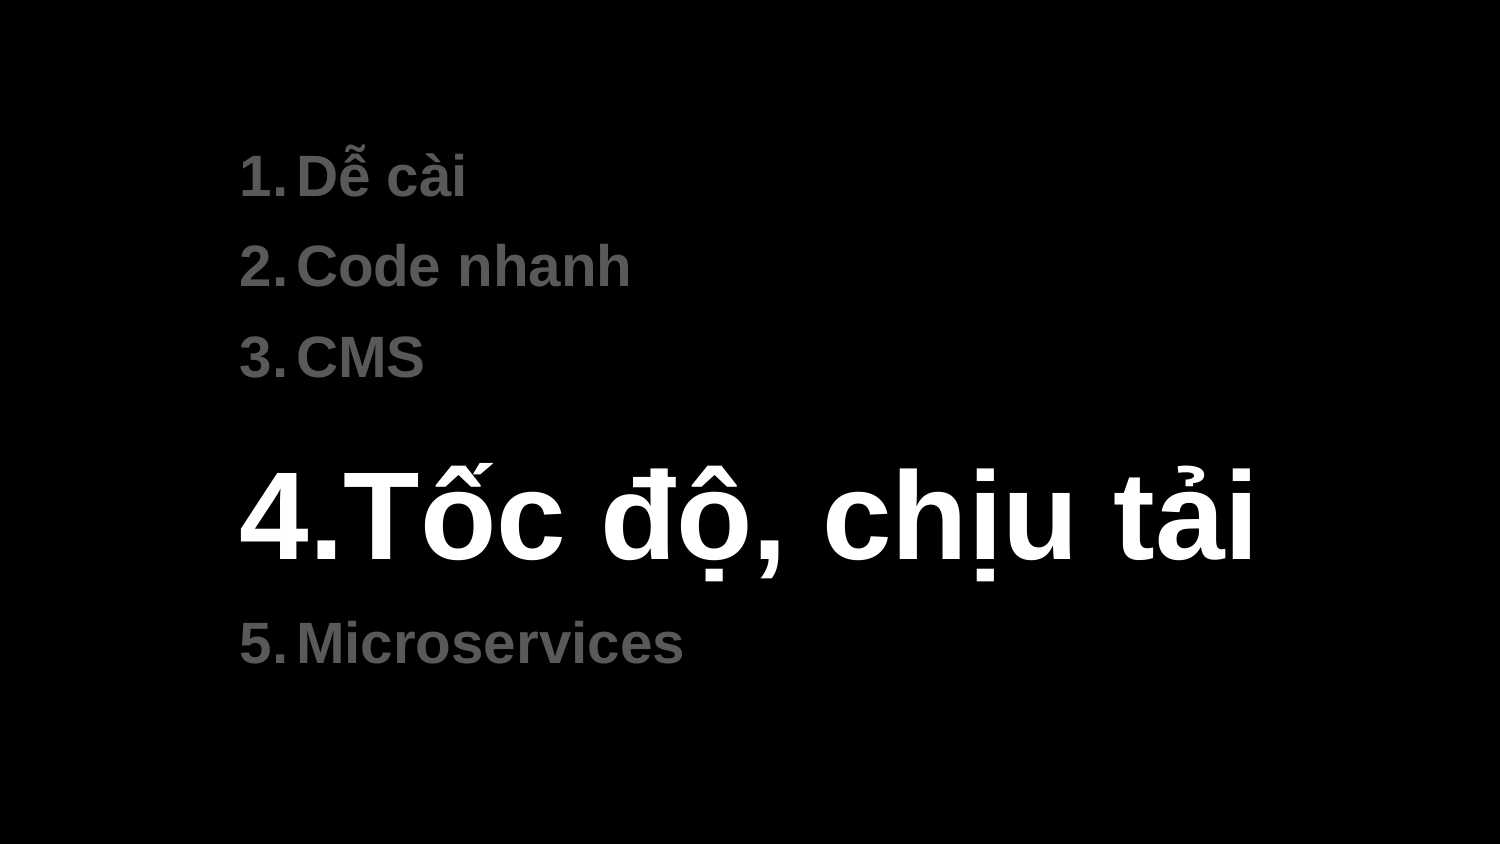

Dễ cài
Code nhanh
CMS
Tốc độ, chịu tải
Microservices